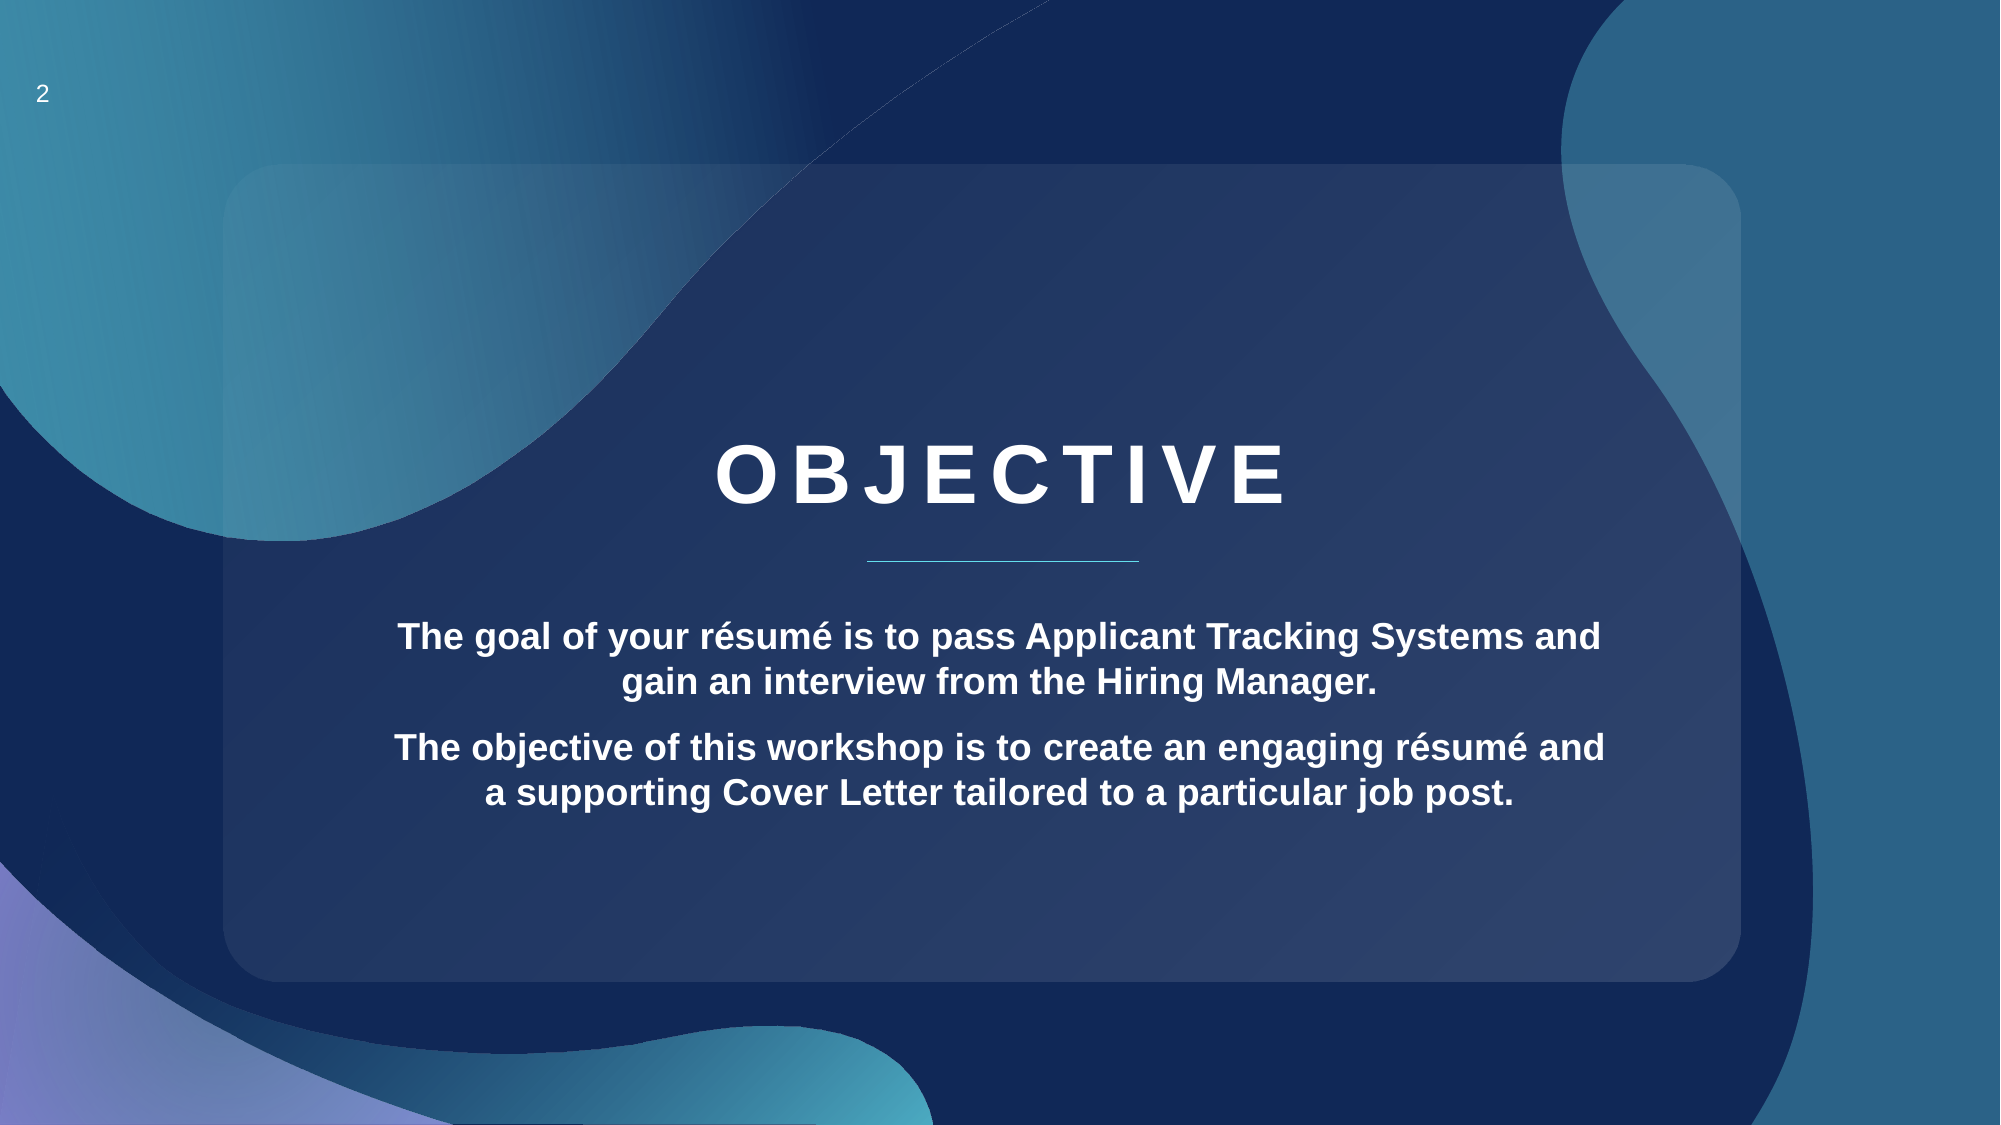

2
# Objective
The goal of your résumé is to pass Applicant Tracking Systems and gain an interview from the Hiring Manager.
The objective of this workshop is to create an engaging résumé and a supporting Cover Letter tailored to a particular job post.